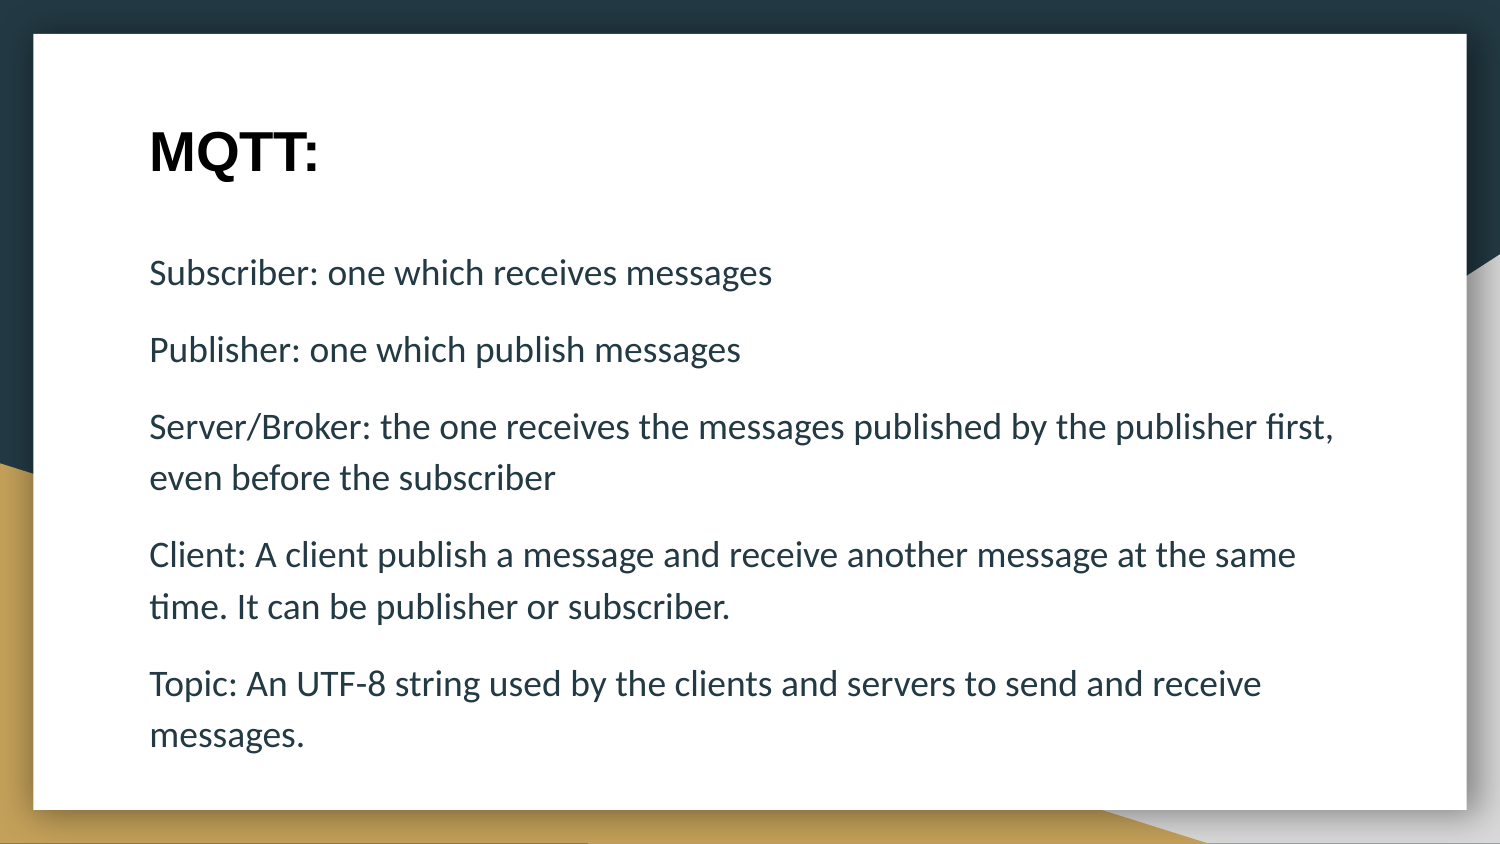

# MQTT:

Subscriber: one which receives messages
Publisher: one which publish messages
Server/Broker: the one receives the messages published by the publisher first, even before the subscriber
Client: A client publish a message and receive another message at the same time. It can be publisher or subscriber.
Topic: An UTF-8 string used by the clients and servers to send and receive messages.